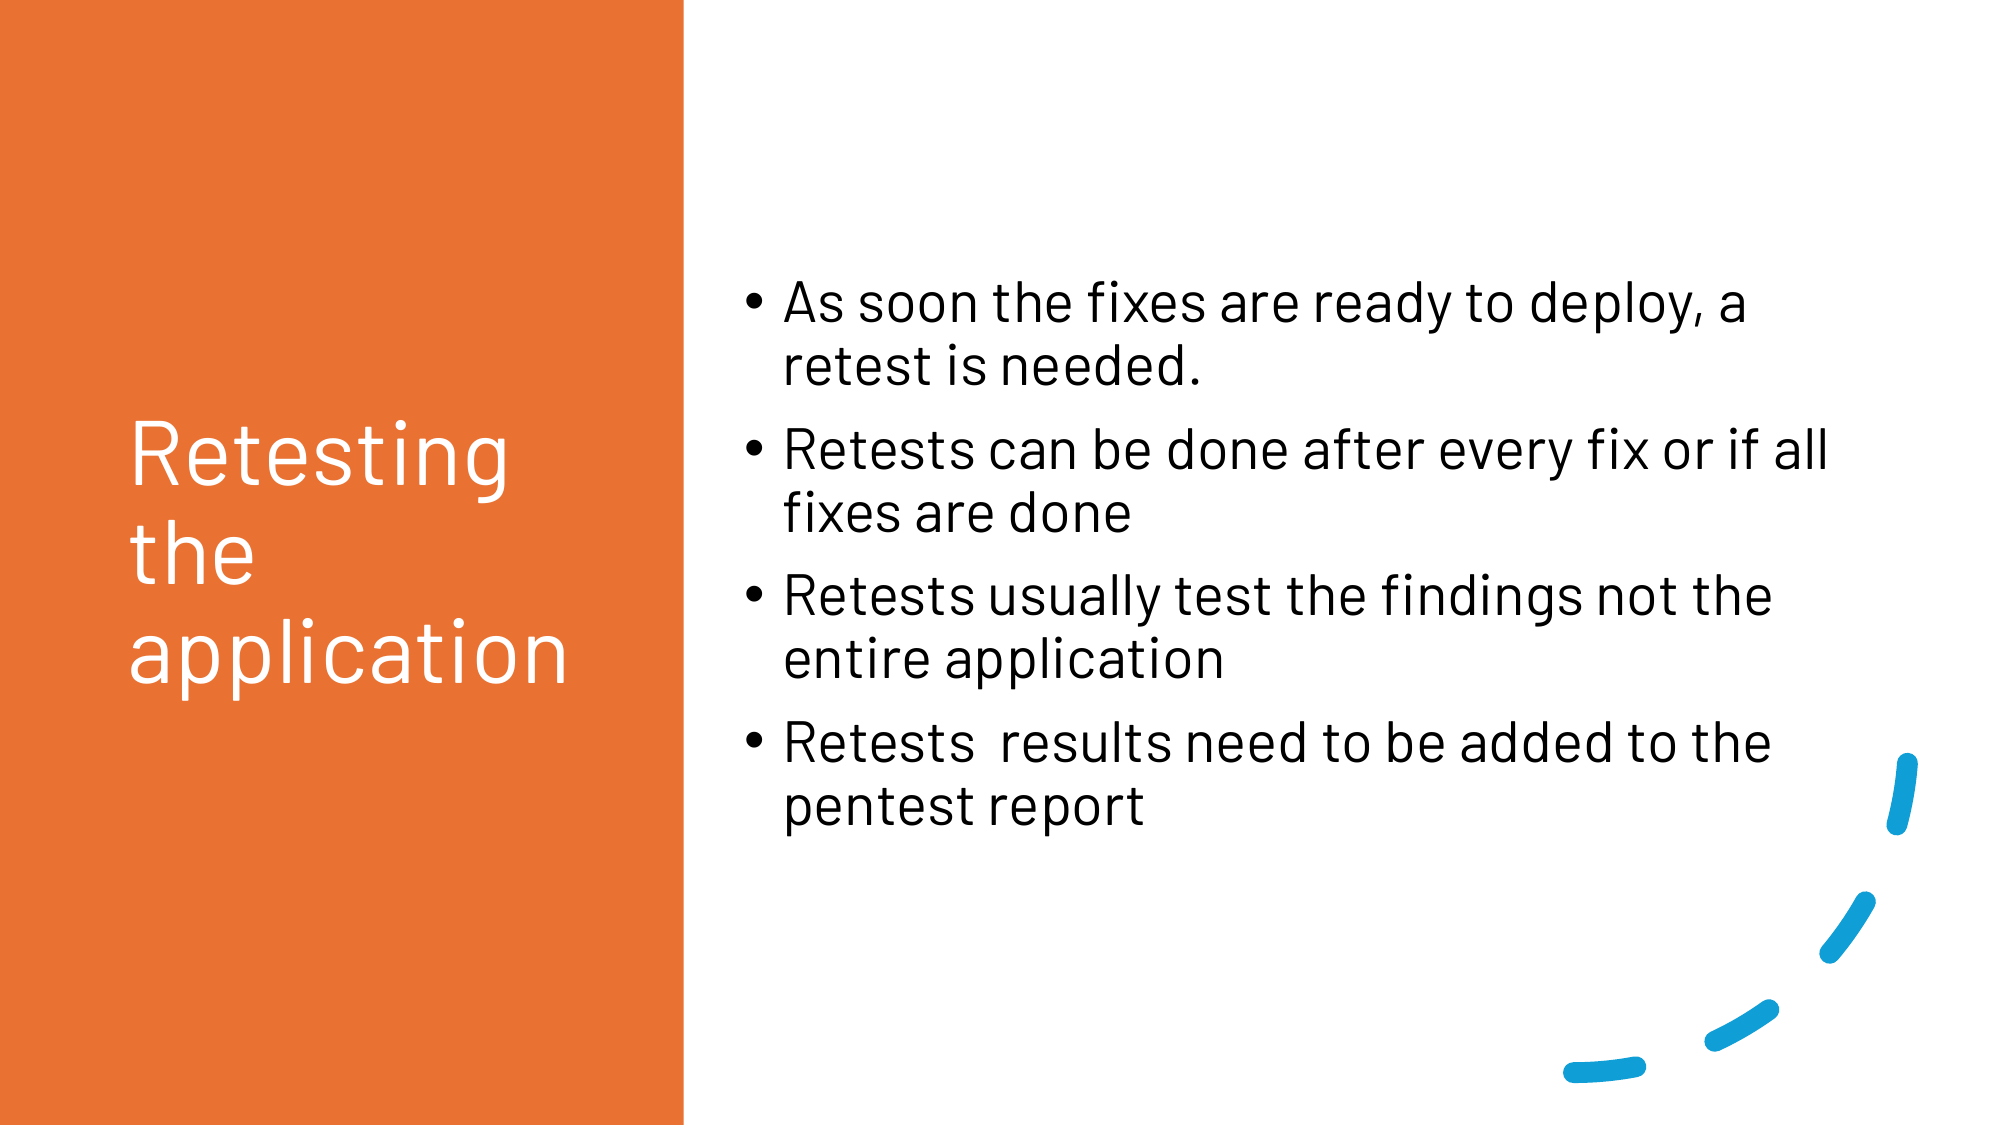

# Retesting the application
As soon the fixes are ready to deploy, a retest is needed.
Retests can be done after every fix or if all fixes are done
Retests usually test the findings not the entire application
Retests  results need to be added to the pentest report